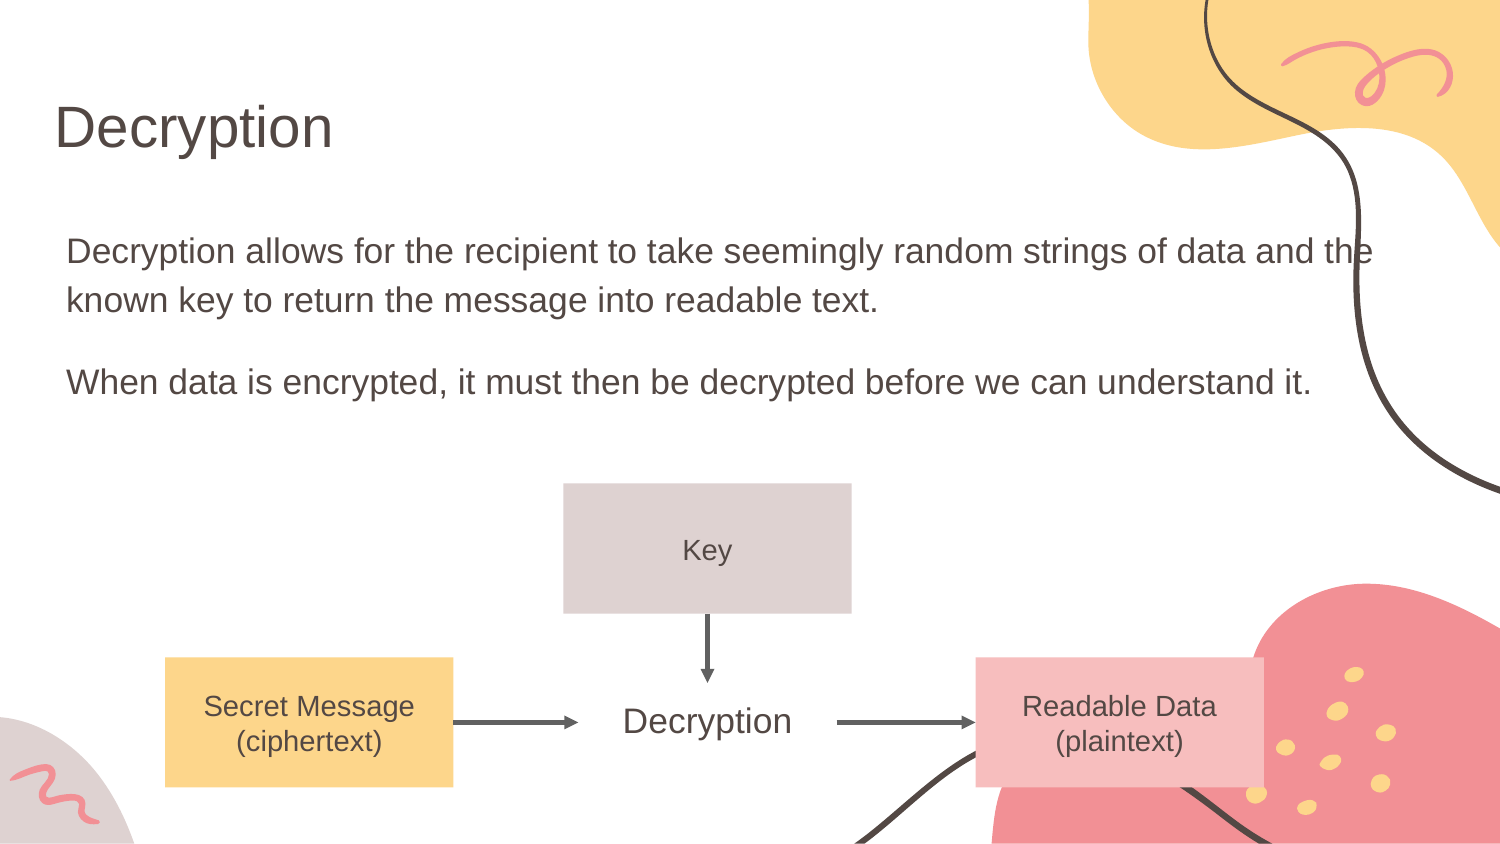

# Decryption
Decryption allows for the recipient to take seemingly random strings of data and the known key to return the message into readable text.
When data is encrypted, it must then be decrypted before we can understand it.
Key
Secret Message (ciphertext)
Readable Data (plaintext)
Decryption